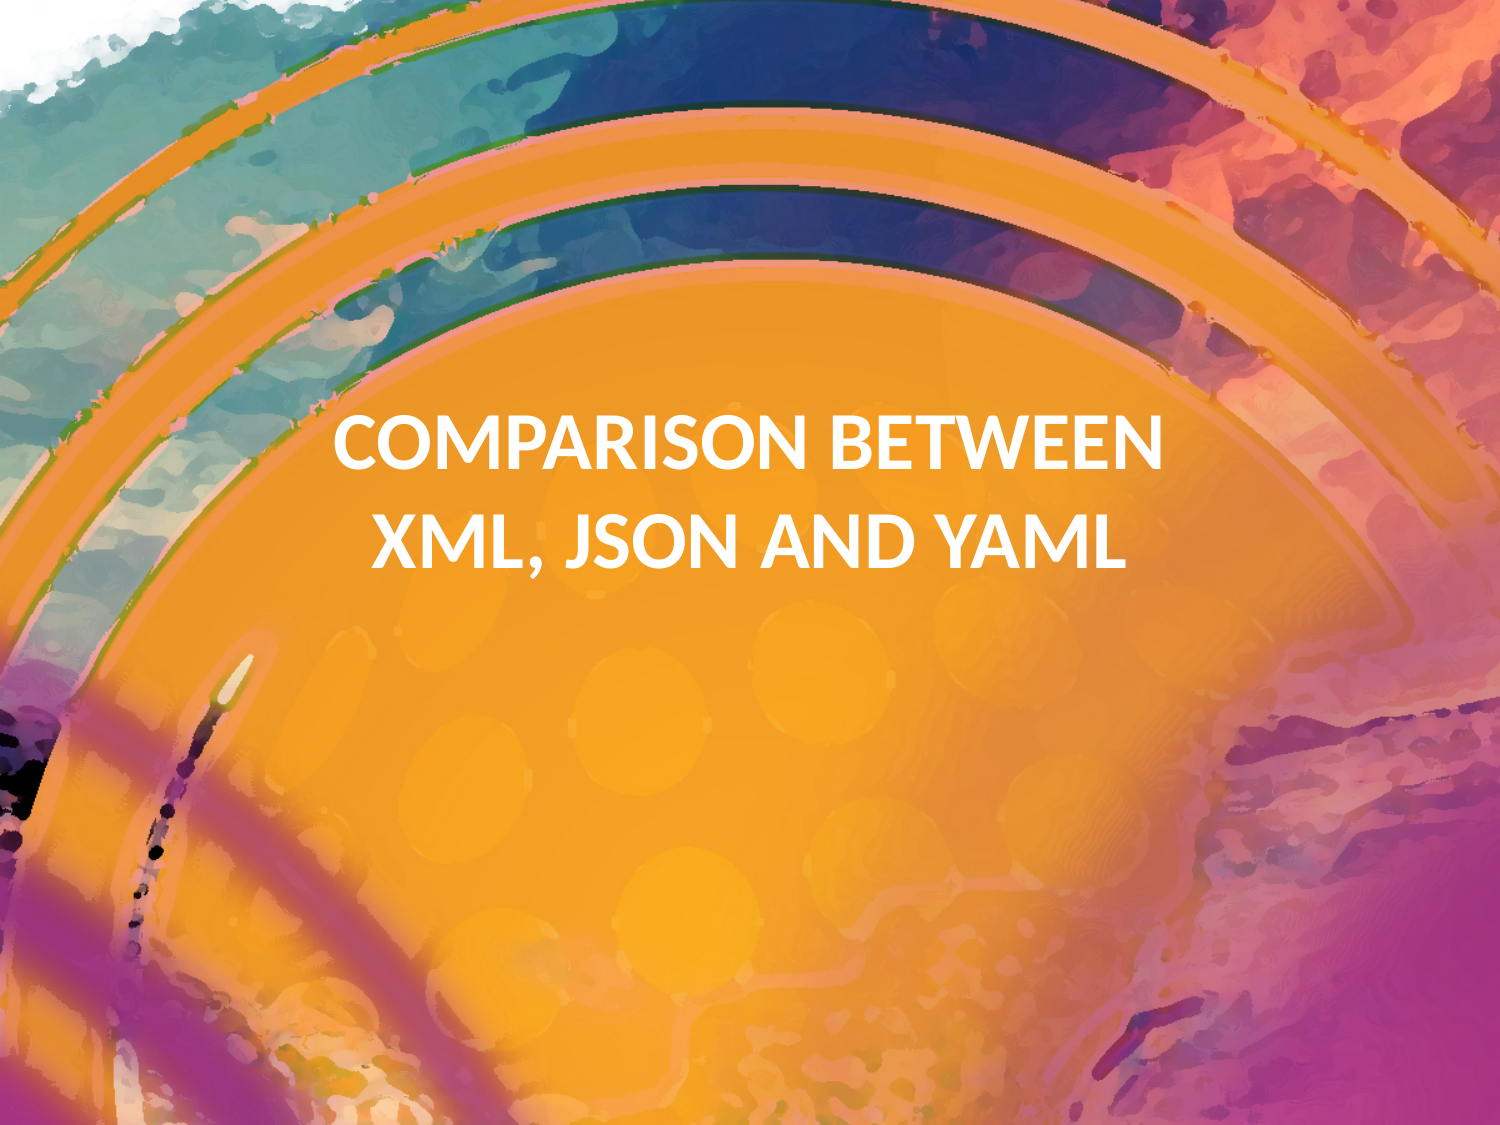

# COMPARISON BETWEEN XML, JSON and YAML